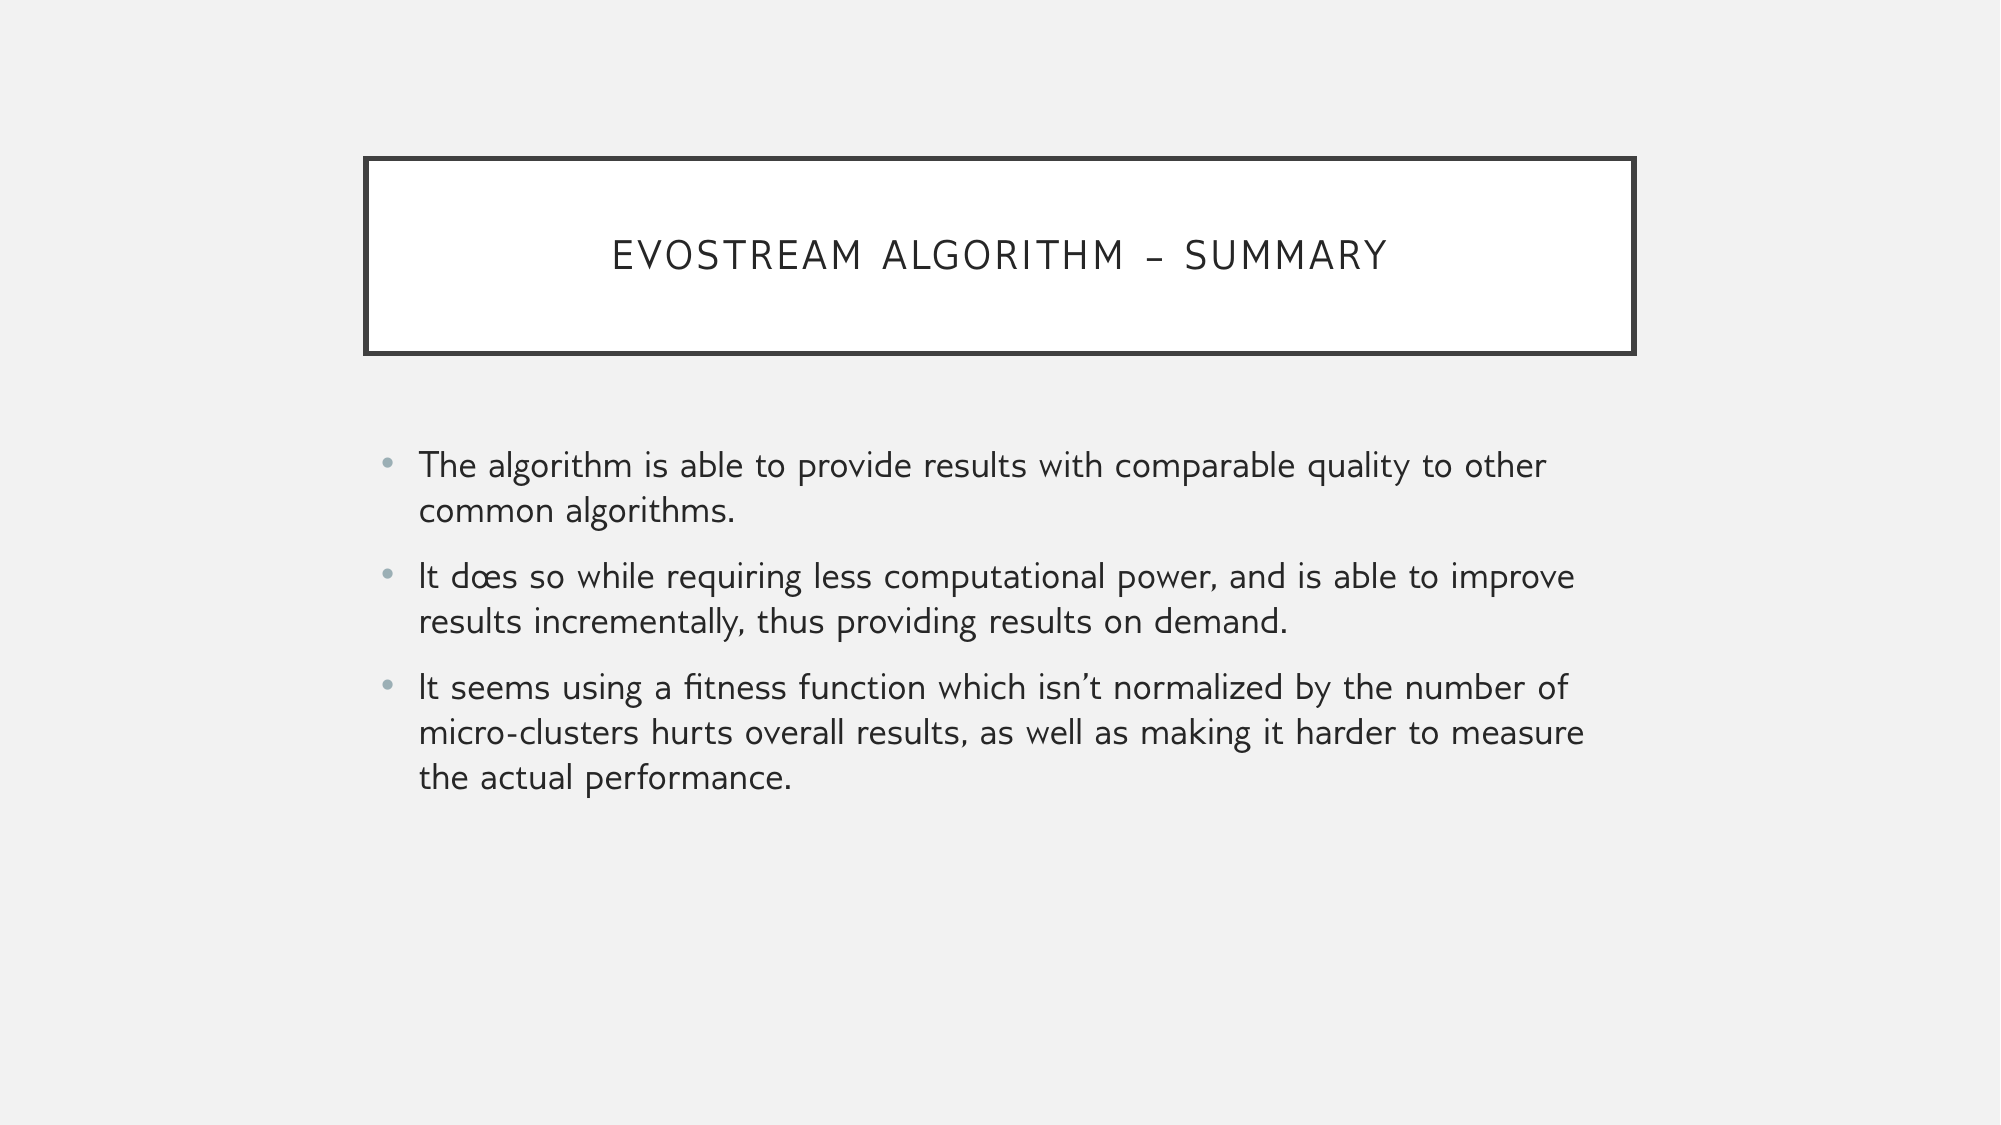

# EVOstream algorithm – summary
The algorithm is able to provide results with comparable quality to other common algorithms.
It does so while requiring less computational power, and is able to improve results incrementally, thus providing results on demand.
It seems using a fitness function which isn’t normalized by the number of micro-clusters hurts overall results, as well as making it harder to measure the actual performance.